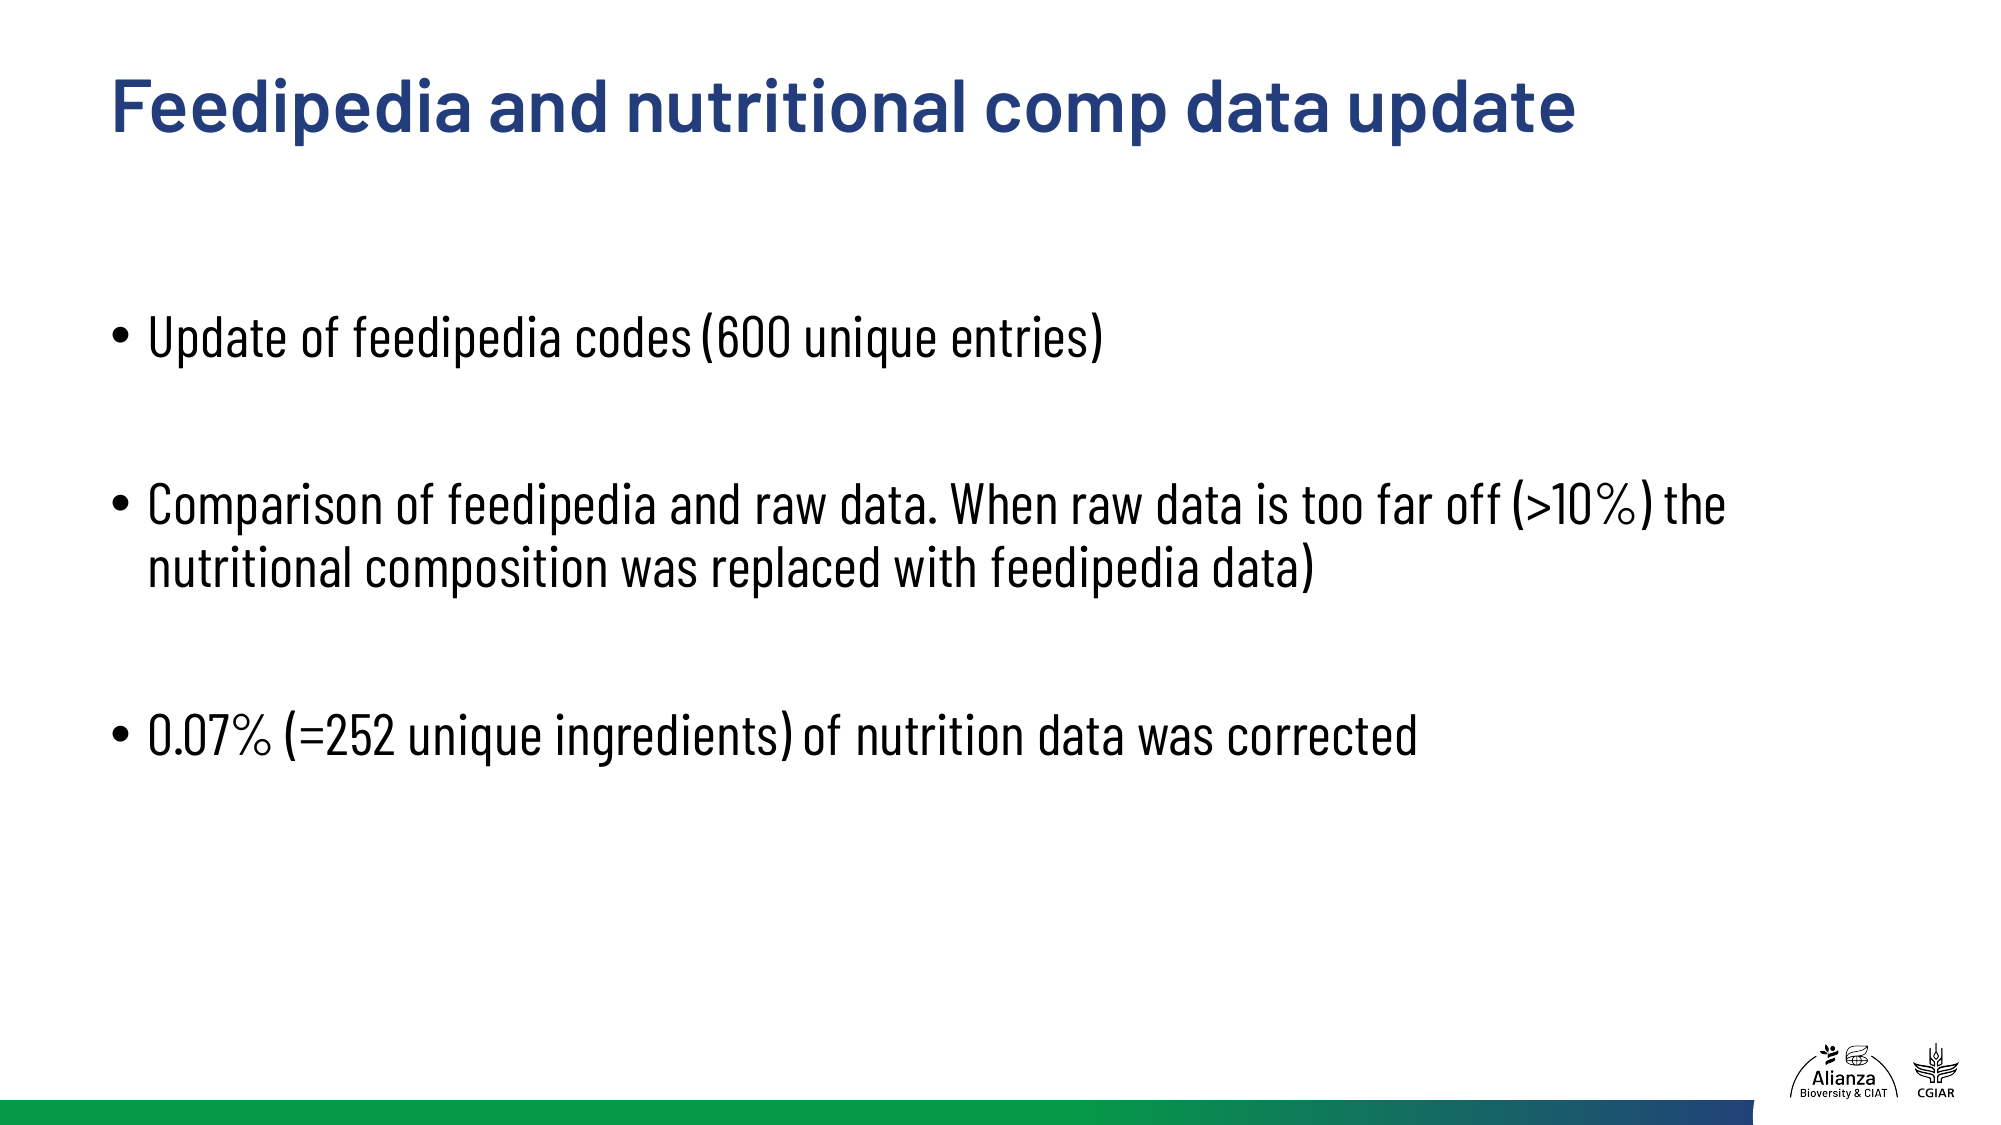

# Feedipedia and nutritional comp data update
Update of feedipedia codes (600 unique entries)

Comparison of feedipedia and raw data. When raw data is too far off (>10%) the nutritional composition was replaced with feedipedia data)

0.07% (=252 unique ingredients) of nutrition data was corrected